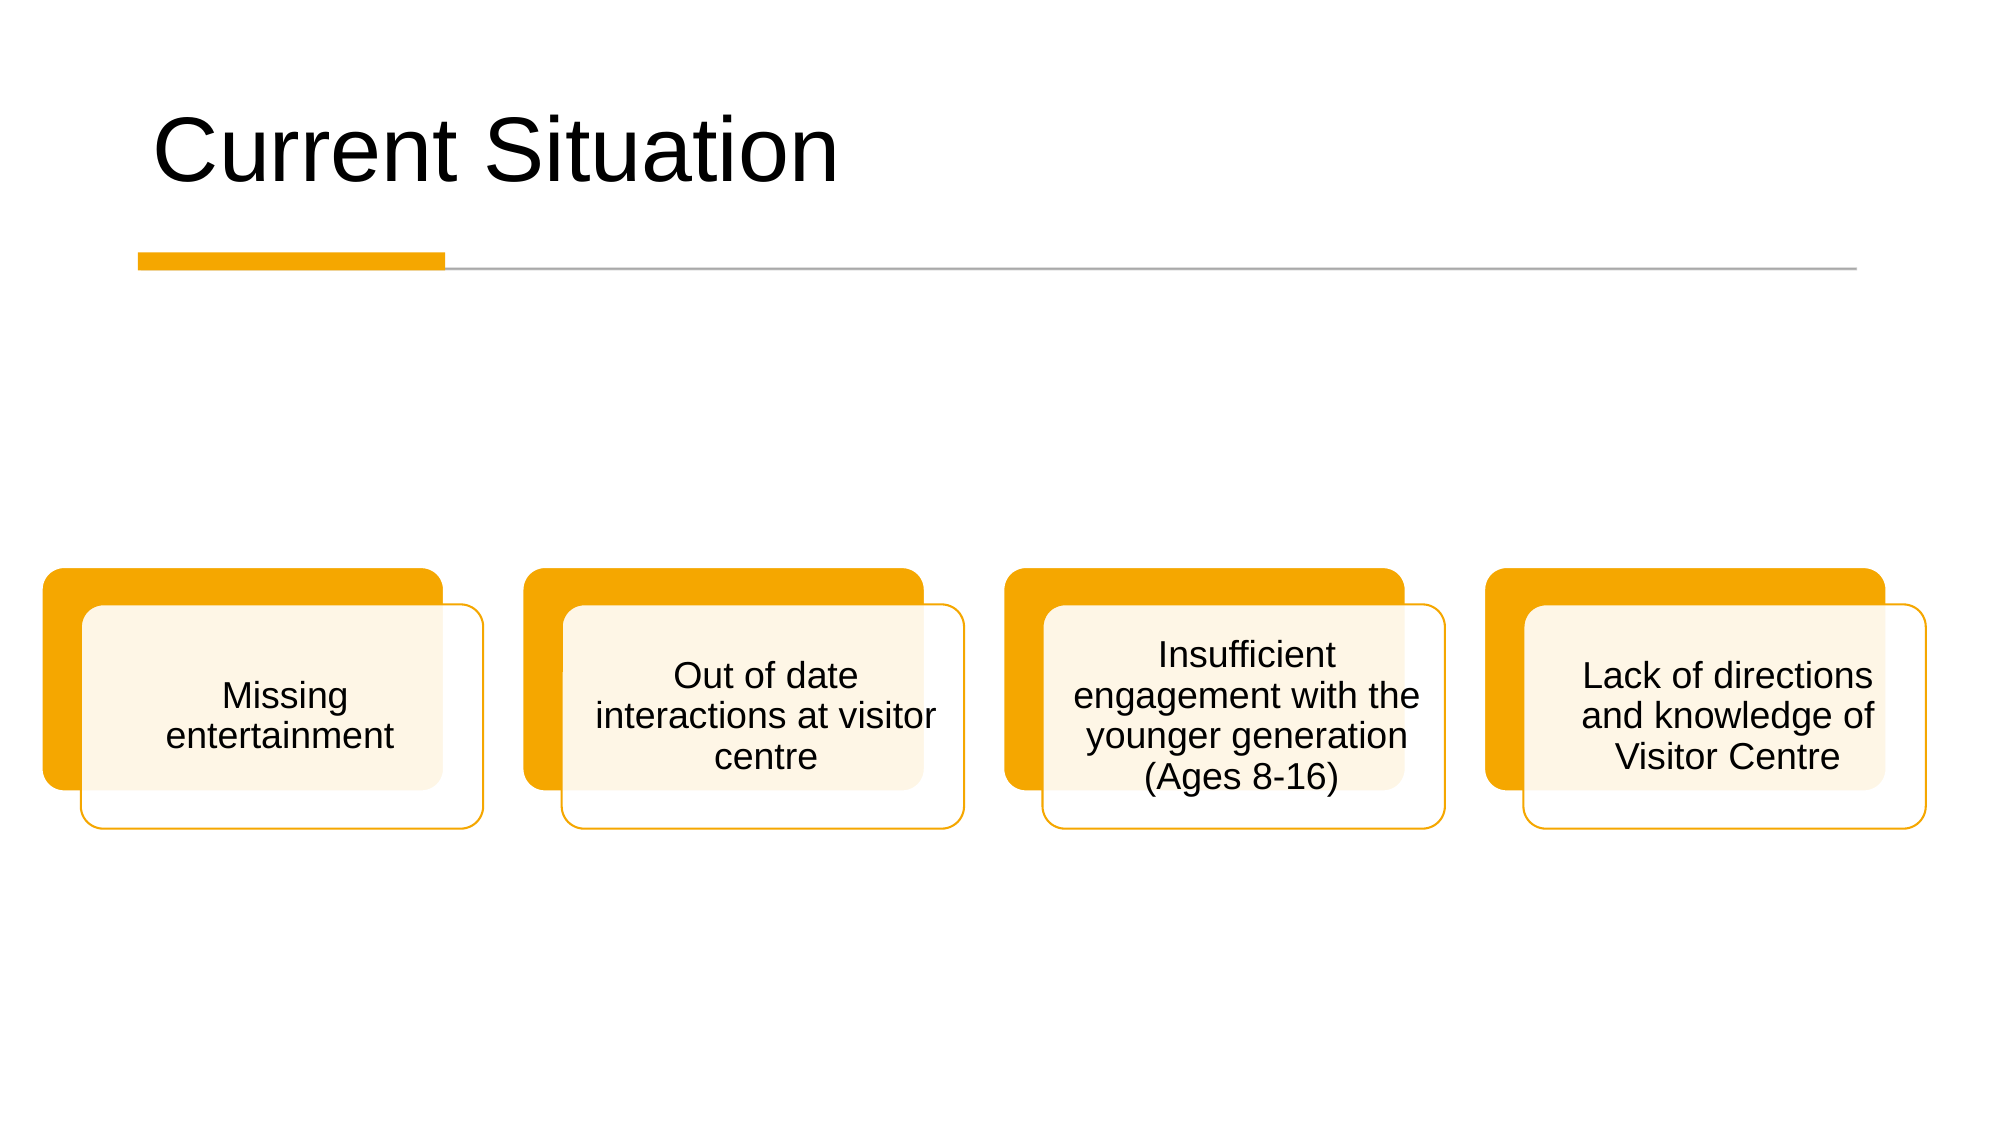

# Current Situation

Missing entertainment
Out of date interactions at visitor centre
Insufficient engagement with the younger generation (Ages 8-16)
Lack of directions and knowledge of Visitor Centre